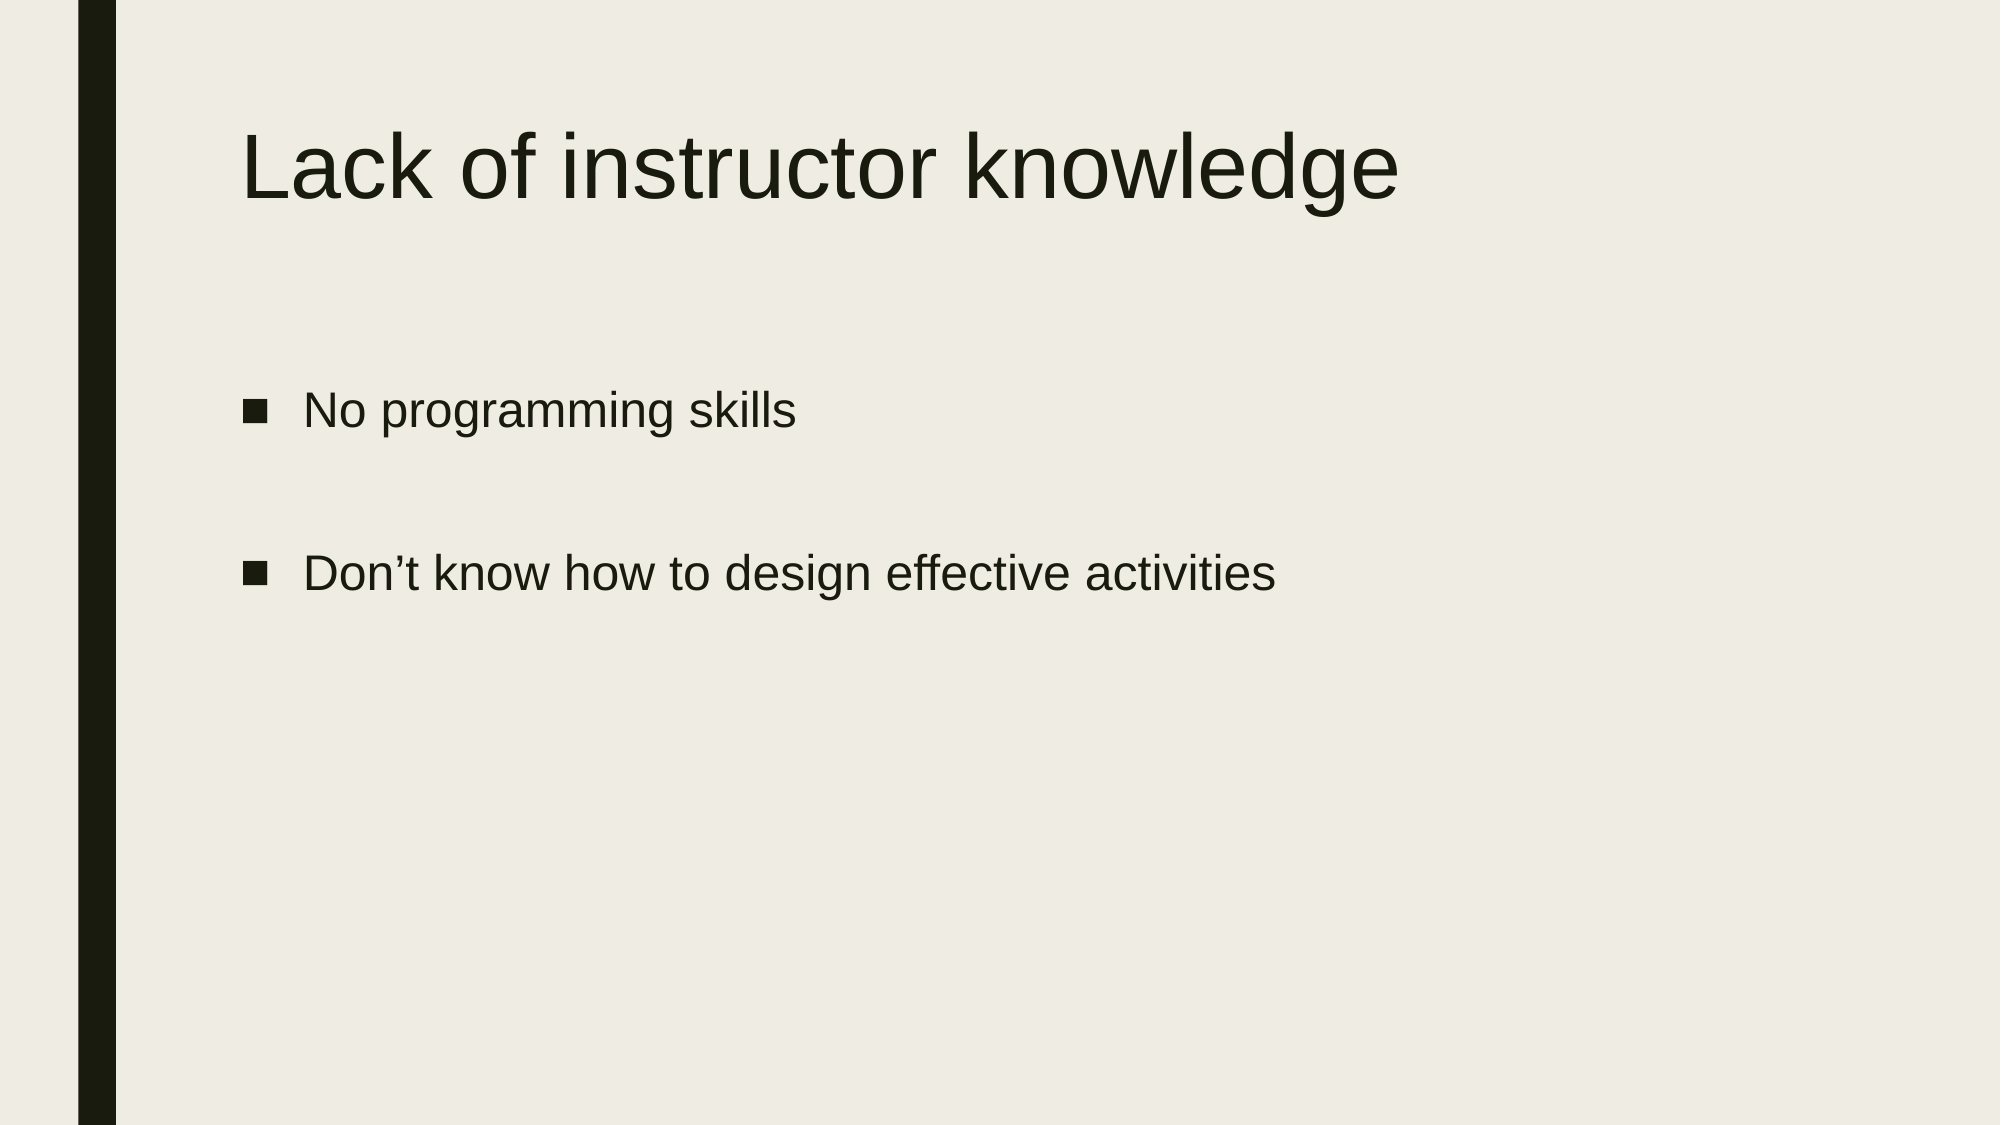

# Lack of instructor knowledge
No programming skills

Don’t know how to design effective activities